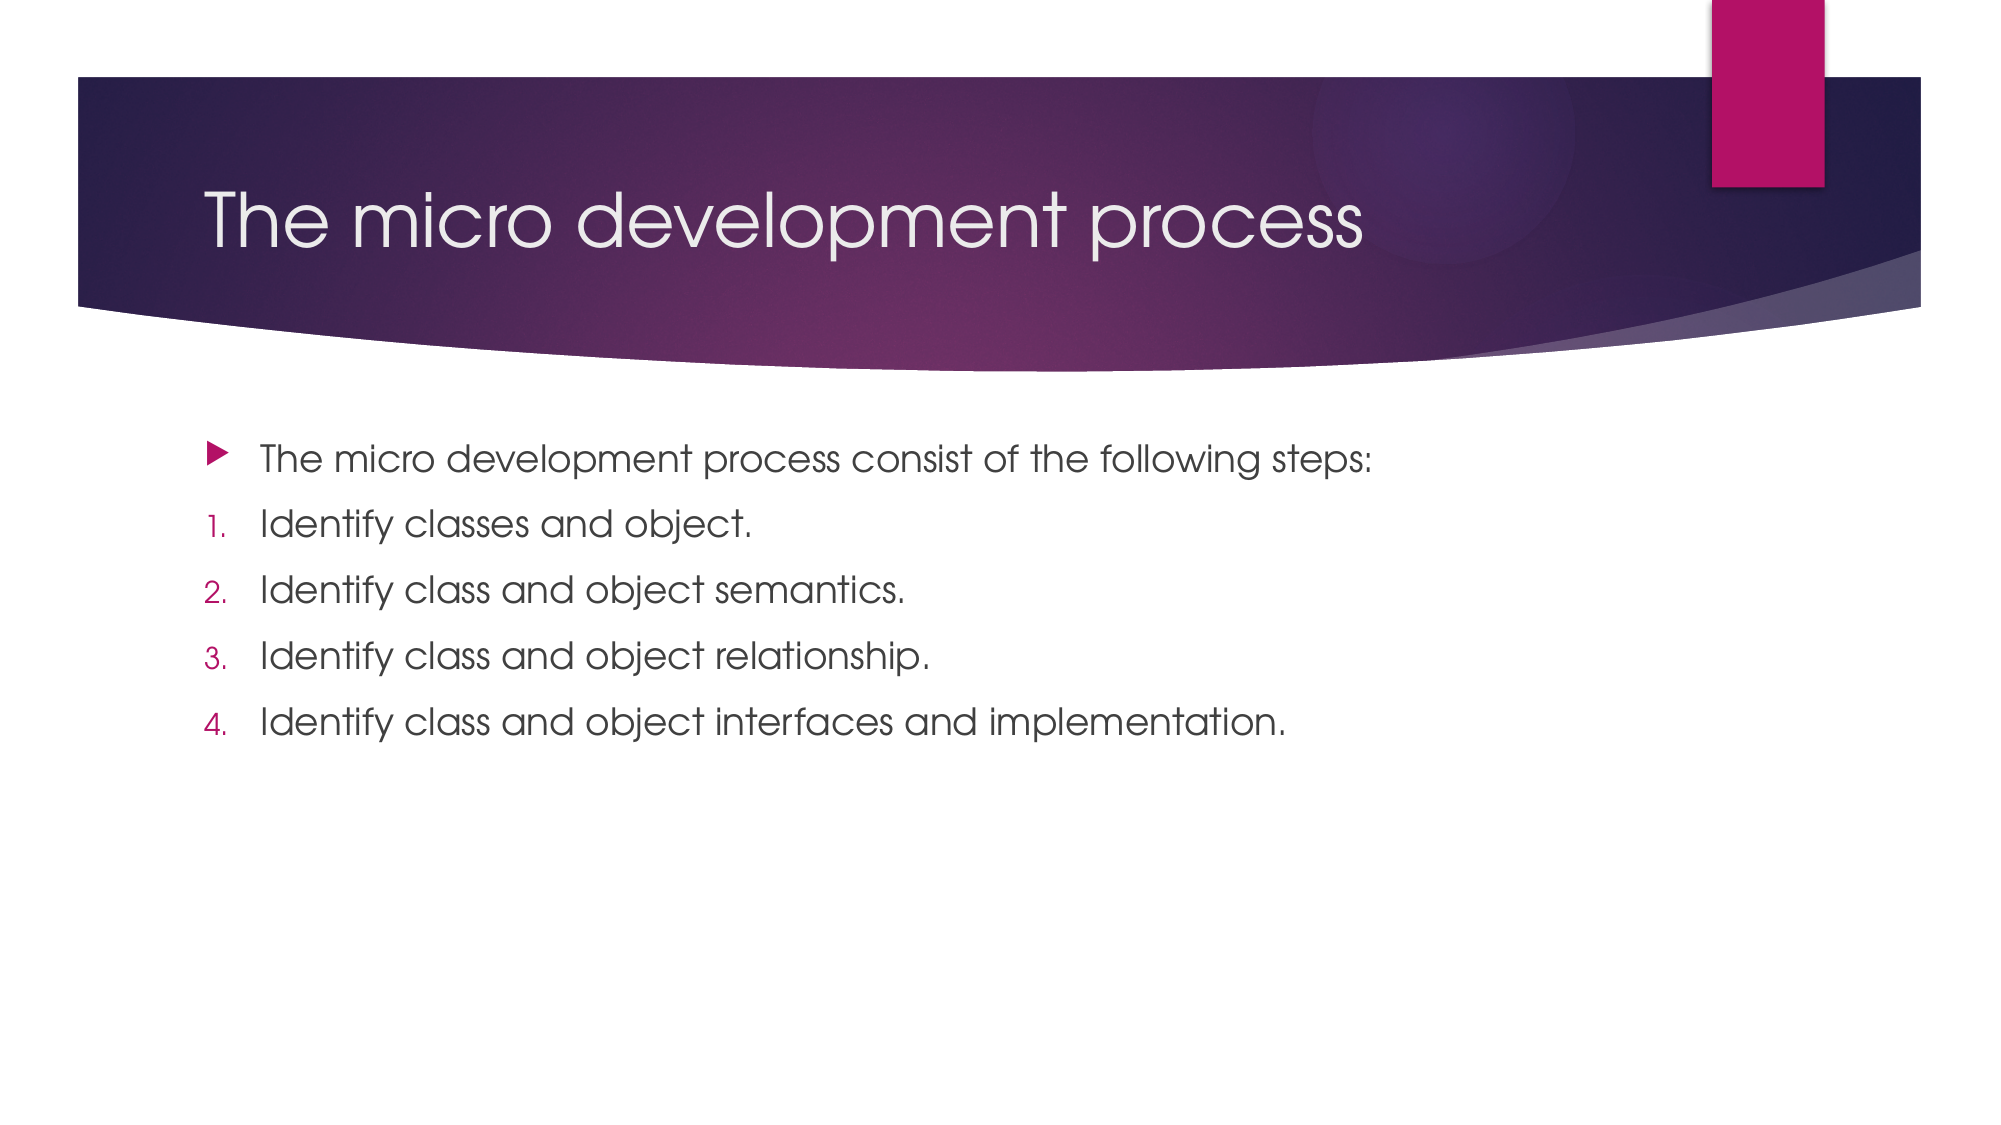

# The micro development process
The micro development process consist of the following steps:
Identify classes and object.
Identify class and object semantics.
Identify class and object relationship.
Identify class and object interfaces and implementation.